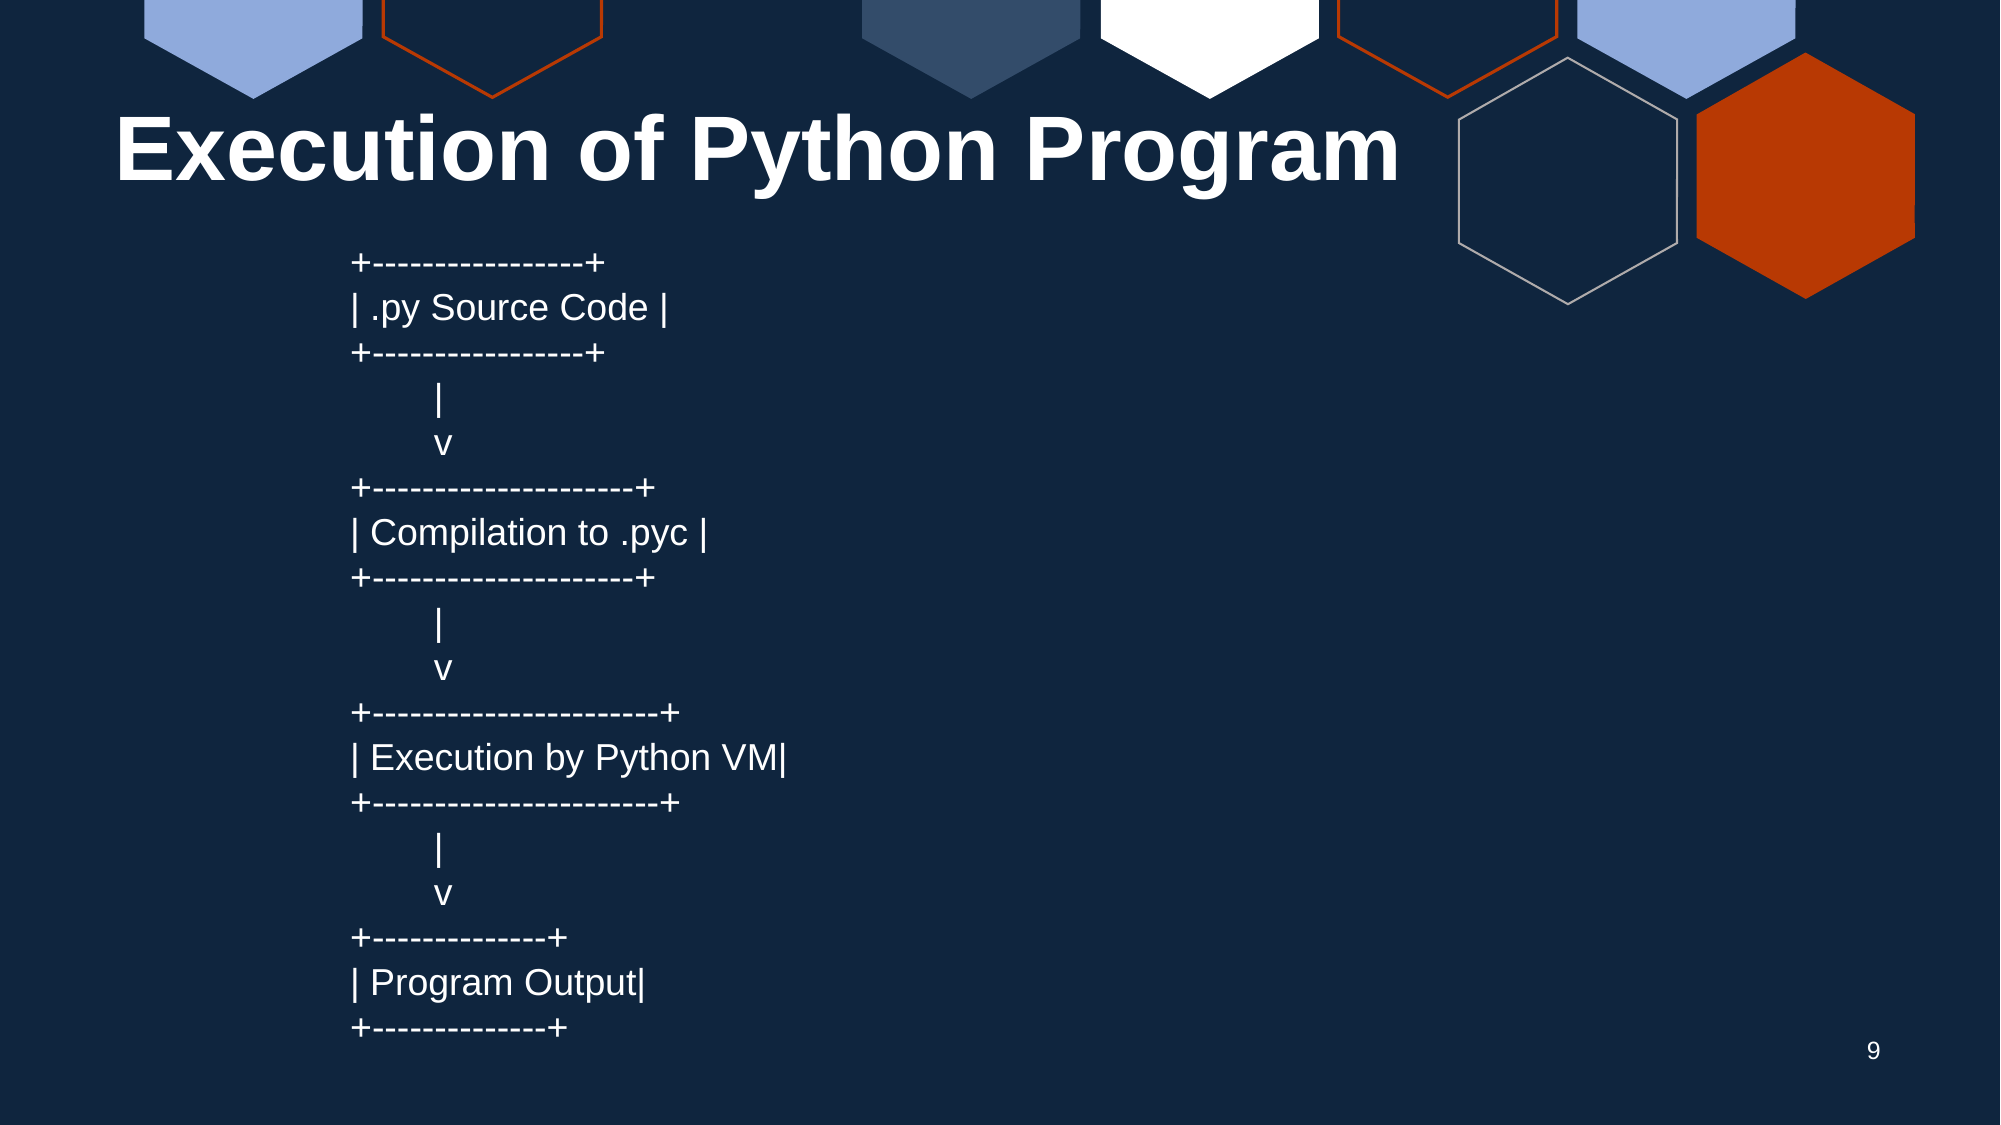

# Execution of Python Program
+-----------------+
| .py Source Code |
+-----------------+
        |
        v
+---------------------+
| Compilation to .pyc |
+---------------------+
        |
        v
+-----------------------+
| Execution by Python VM|
+-----------------------+
        |
        v
+--------------+
| Program Output|
+--------------+
9